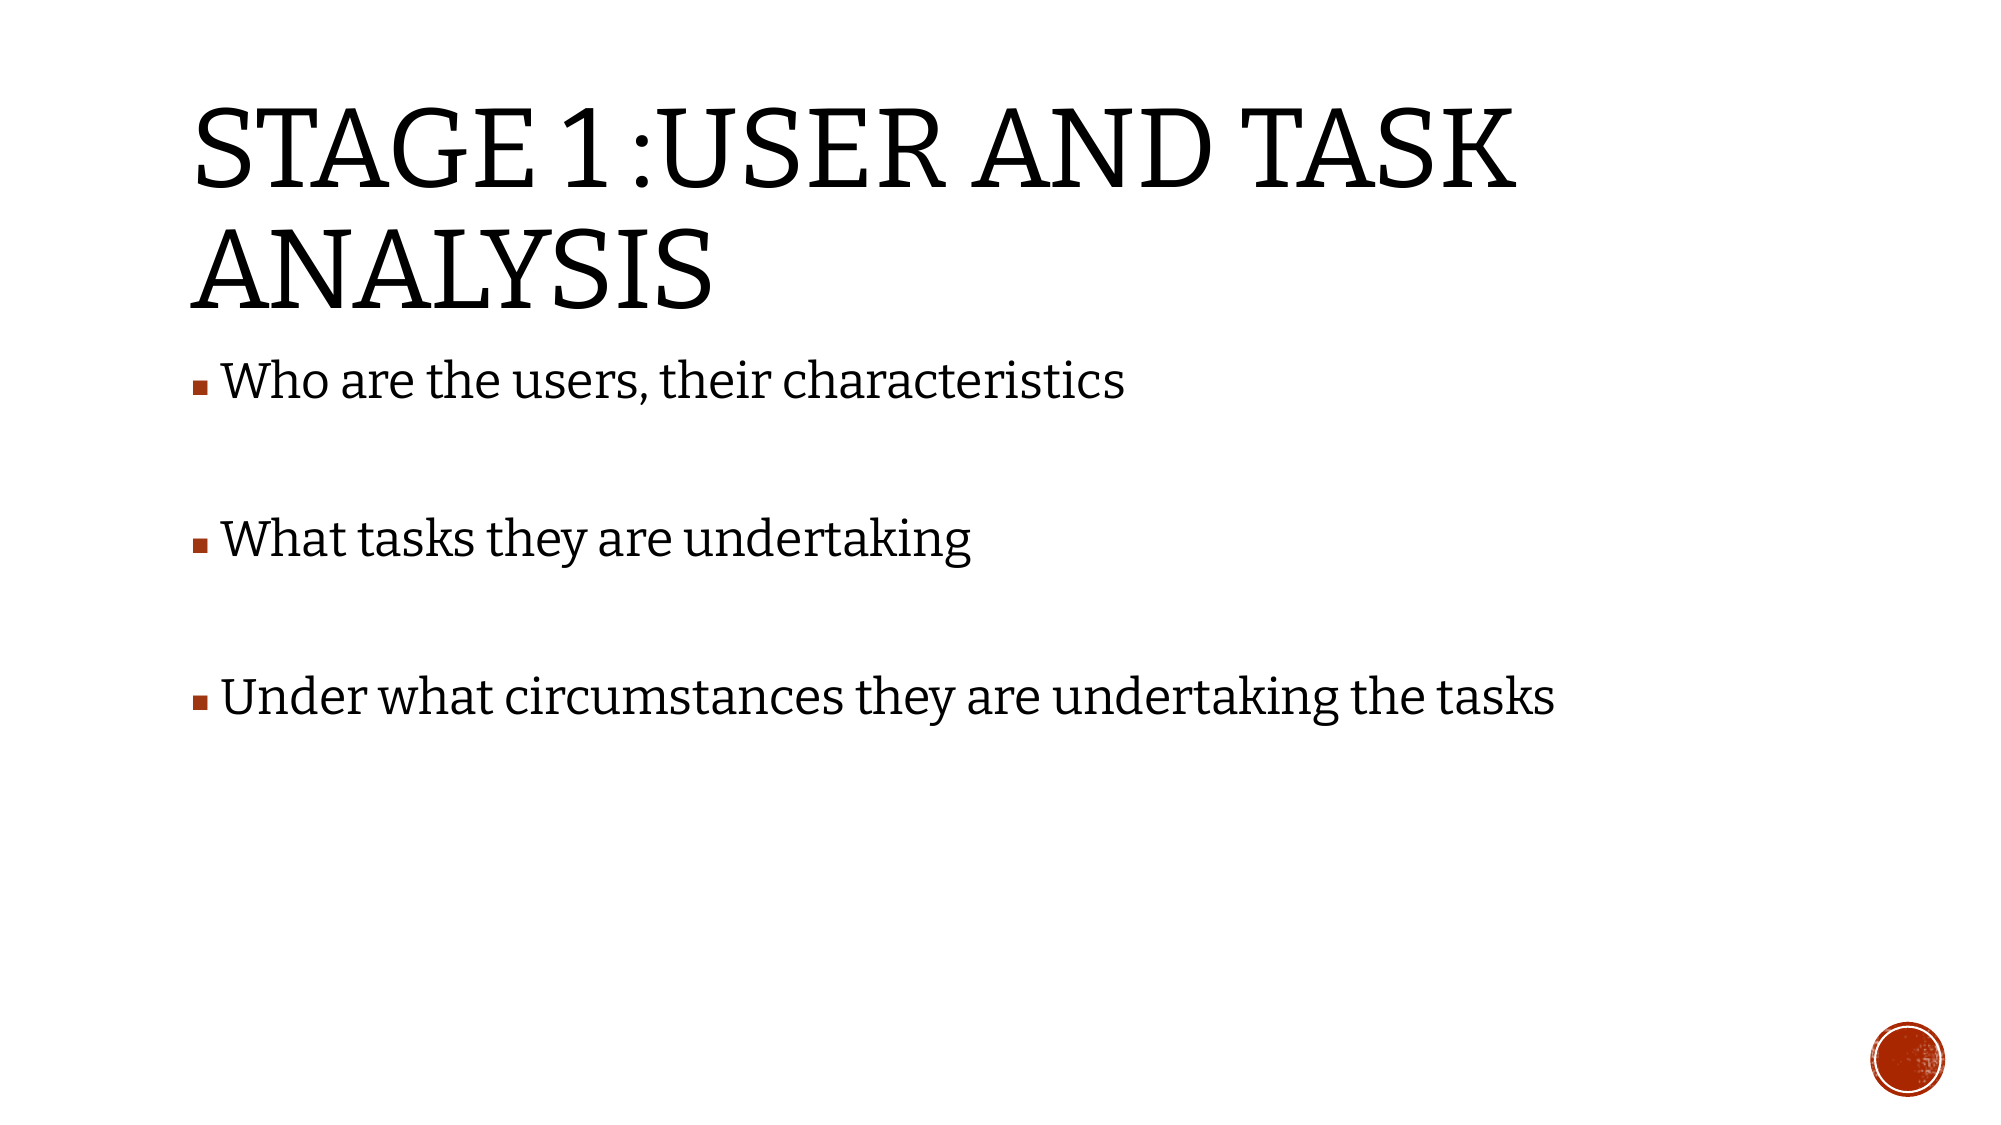

# STAGE 1 :USER AND TASK ANALYSIS
Who are the users, their characteristics

What tasks they are undertaking

Under what circumstances they are undertaking the tasks